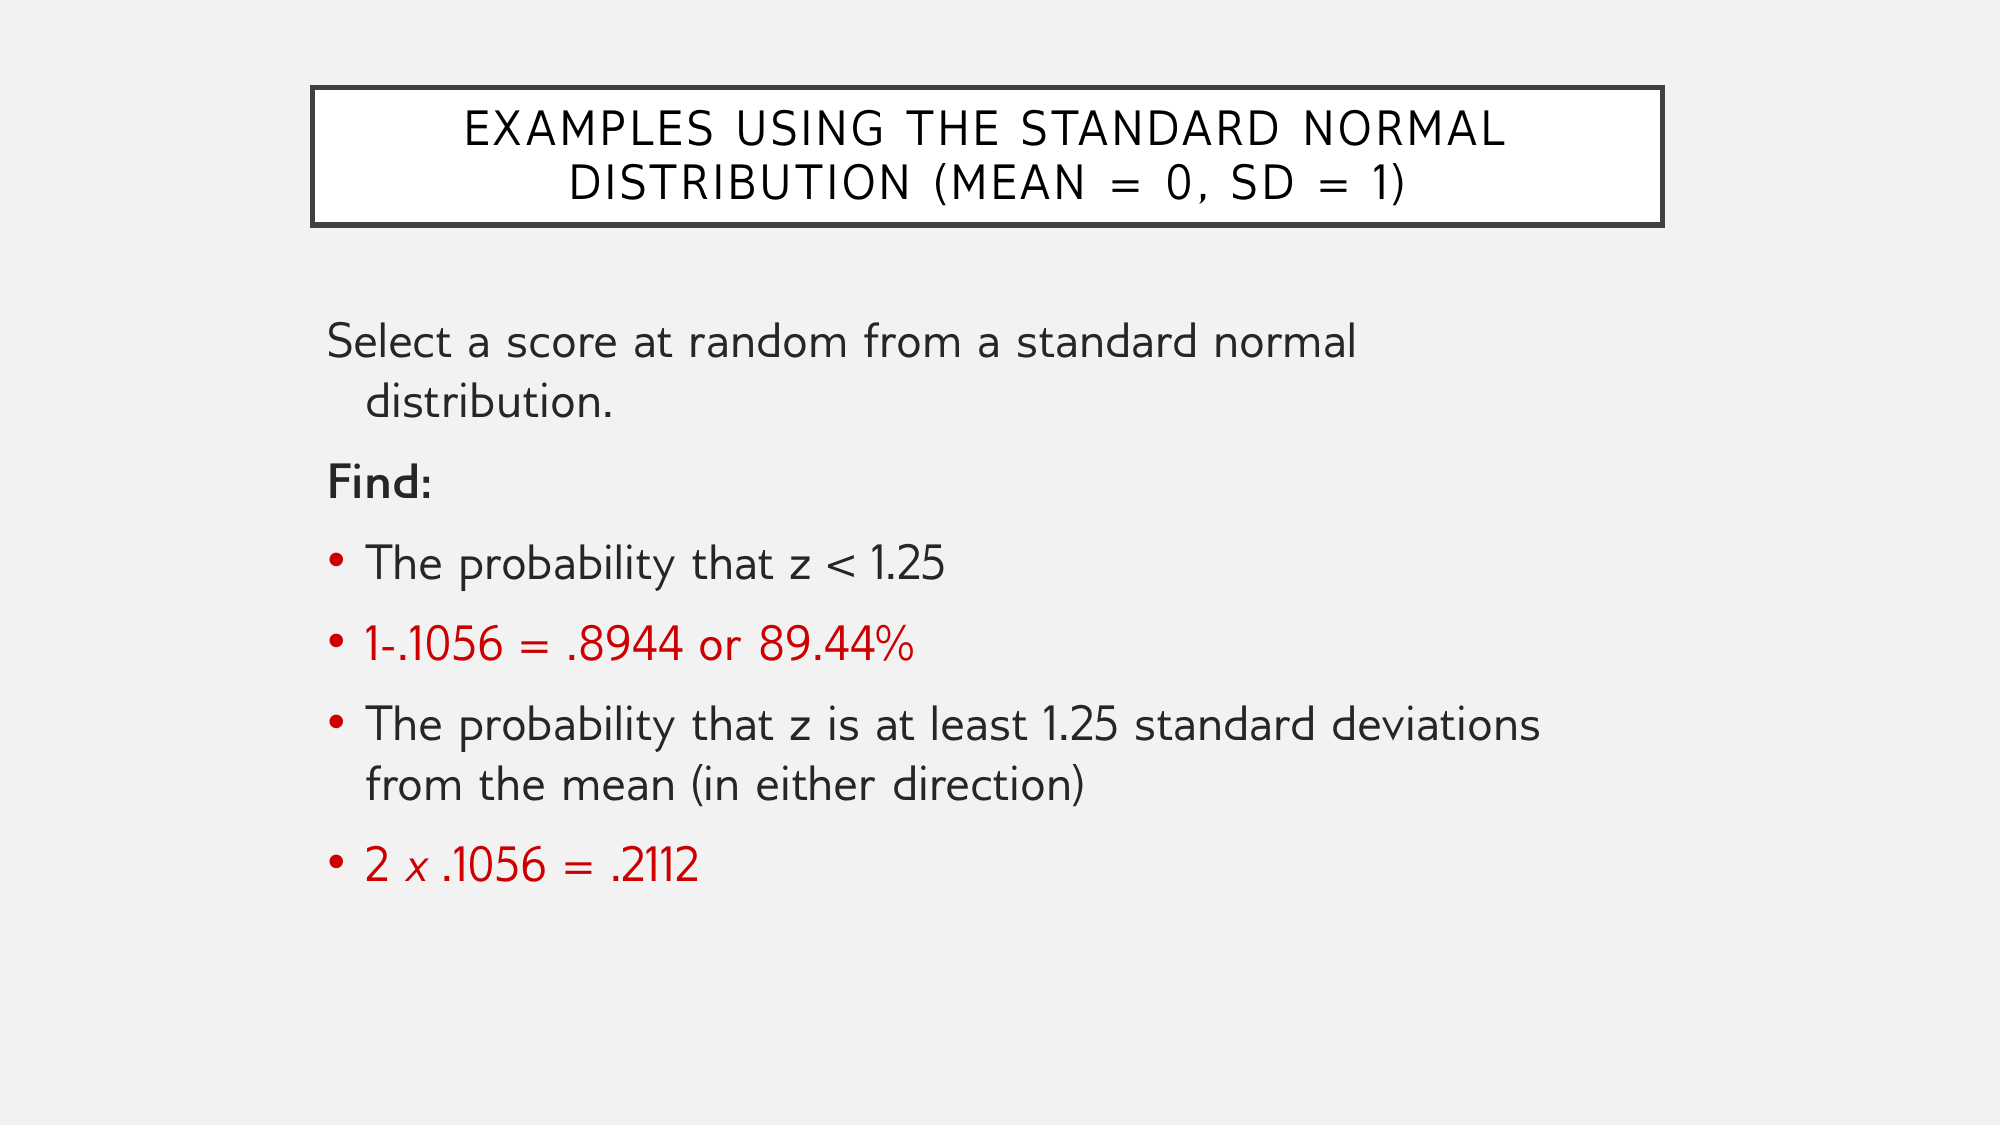

Examples Using the Standard Normal Distribution (mean = 0, sd = 1)
Select a score at random from a standard normal distribution.
Find:
The probability that z < 1.25
1-.1056 = .8944 or 89.44%
The probability that z is at least 1.25 standard deviations from the mean (in either direction)
2 x .1056 = .2112